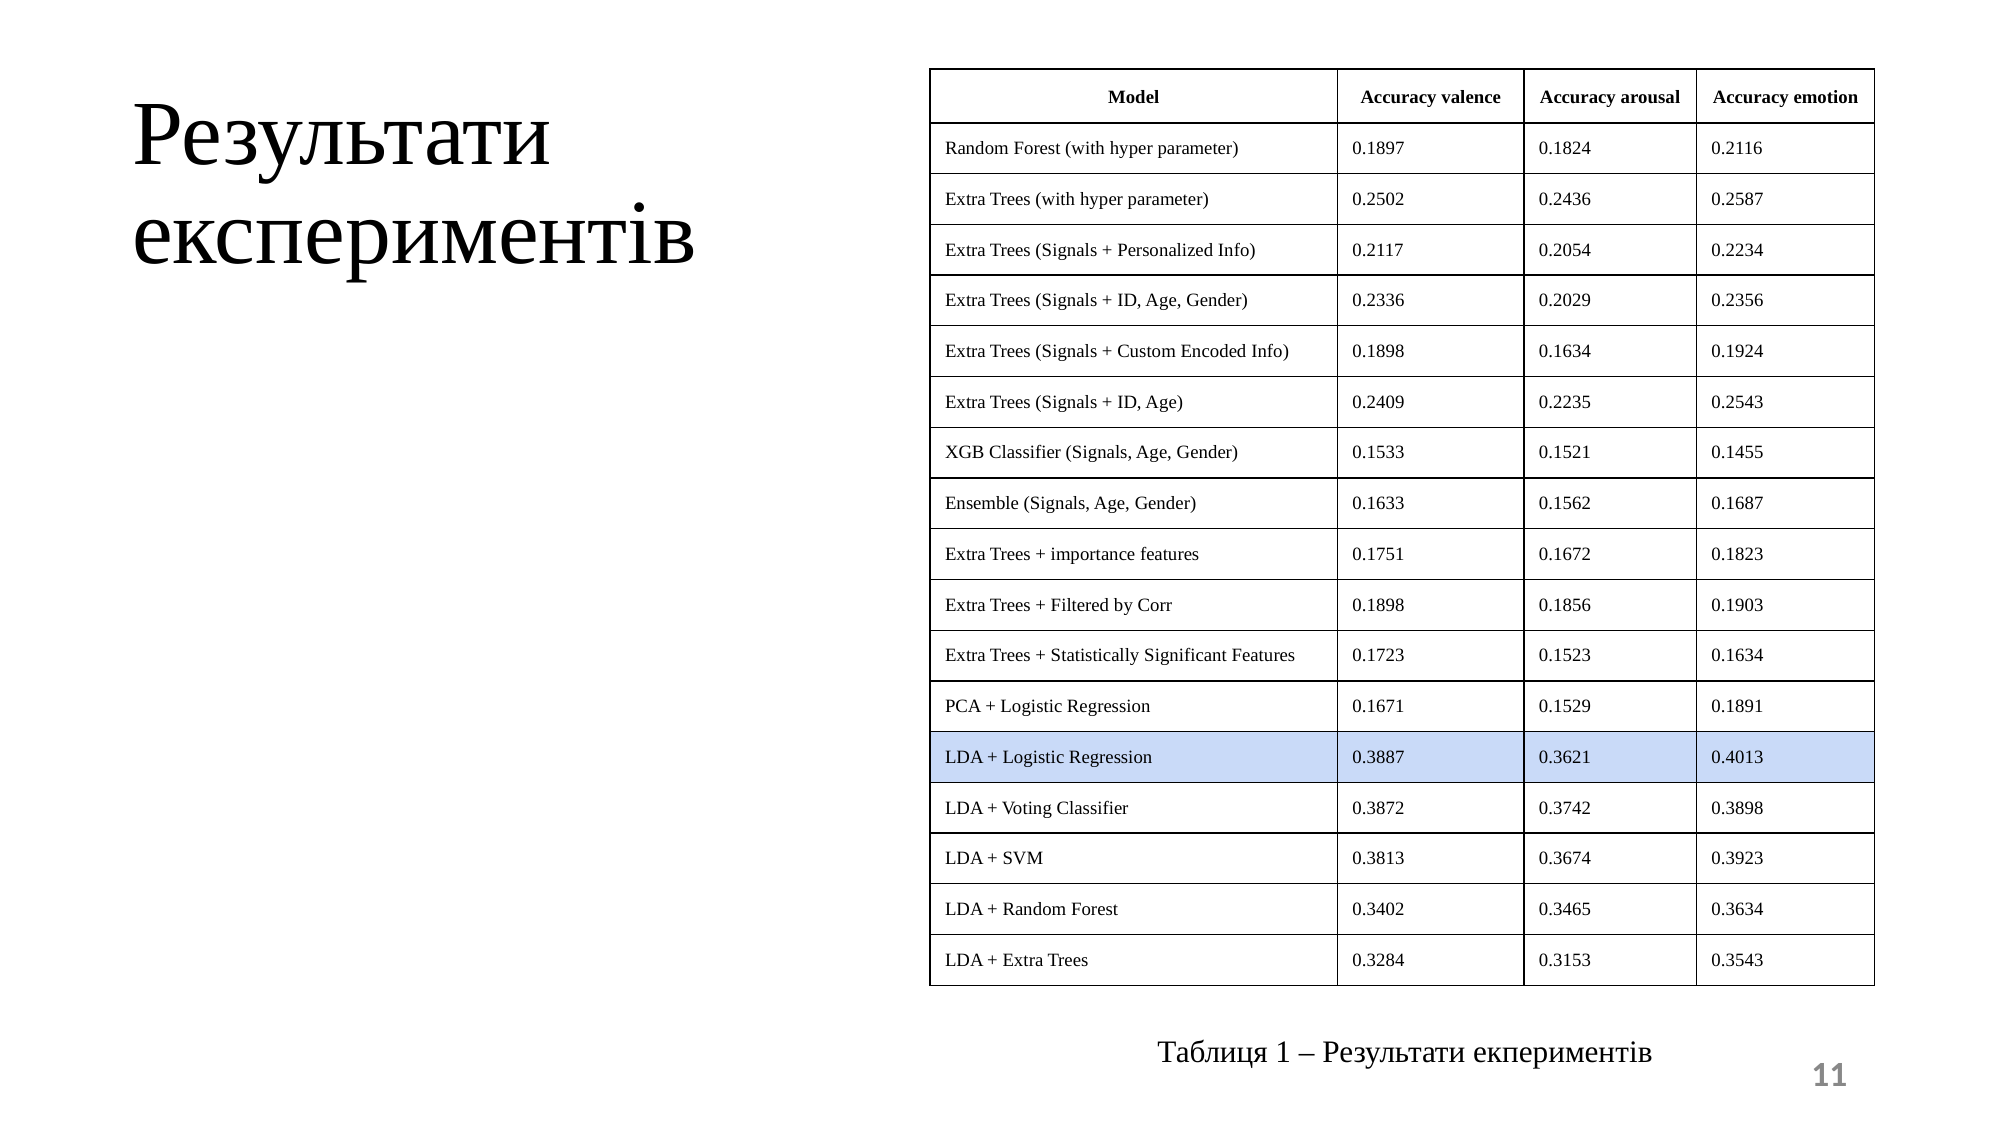

| Model | Accuracy valence | Accuracy arousal | Accuracy emotion |
| --- | --- | --- | --- |
| Random Forest (with hyper parameter) | 0.1897 | 0.1824 | 0.2116 |
| Extra Trees (with hyper parameter) | 0.2502 | 0.2436 | 0.2587 |
| Extra Trees (Signals + Personalized Info) | 0.2117 | 0.2054 | 0.2234 |
| Extra Trees (Signals + ID, Age, Gender) | 0.2336 | 0.2029 | 0.2356 |
| Extra Trees (Signals + Custom Encoded Info) | 0.1898 | 0.1634 | 0.1924 |
| Extra Trees (Signals + ID, Age) | 0.2409 | 0.2235 | 0.2543 |
| XGB Classifier (Signals, Age, Gender) | 0.1533 | 0.1521 | 0.1455 |
| Ensemble (Signals, Age, Gender) | 0.1633 | 0.1562 | 0.1687 |
| Extra Trees + importance features | 0.1751 | 0.1672 | 0.1823 |
| Extra Trees + Filtered by Corr | 0.1898 | 0.1856 | 0.1903 |
| Extra Trees + Statistically Significant Features | 0.1723 | 0.1523 | 0.1634 |
| PCA + Logistic Regression | 0.1671 | 0.1529 | 0.1891 |
| LDA + Logistic Regression | 0.3887 | 0.3621 | 0.4013 |
| LDA + Voting Classifier | 0.3872 | 0.3742 | 0.3898 |
| LDA + SVM | 0.3813 | 0.3674 | 0.3923 |
| LDA + Random Forest | 0.3402 | 0.3465 | 0.3634 |
| LDA + Extra Trees | 0.3284 | 0.3153 | 0.3543 |
# Результати
експериментів
Таблиця 1 – Результати екпериментів
11